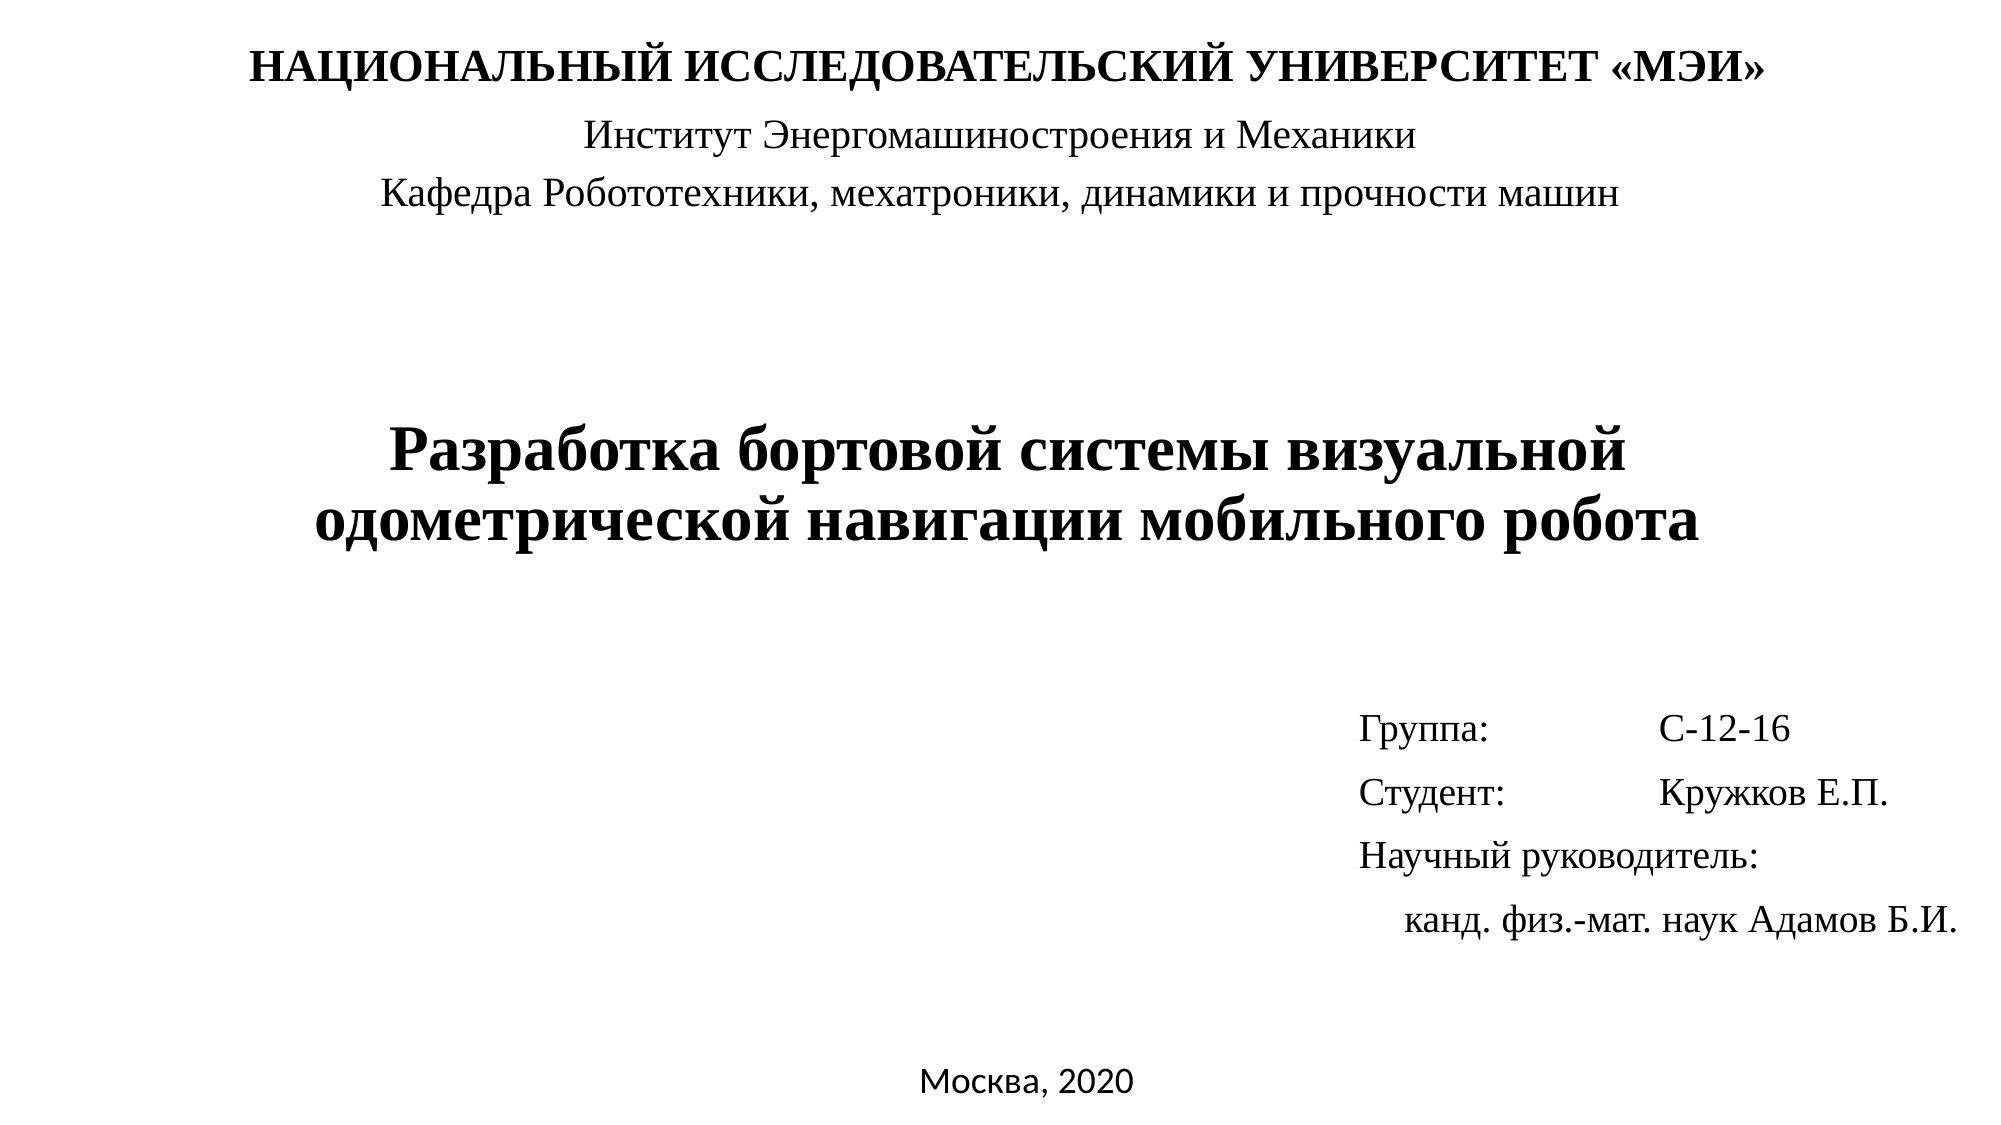

НАЦИОНАЛЬНЫЙ ИССЛЕДОВАТЕЛЬСКИЙ УНИВЕРСИТЕТ «МЭИ»
Институт Энергомашиностроения и Механики
Кафедра Робототехники, мехатроники, динамики и прочности машин
# Разработка бортовой системы визуальной одометрической навигации мобильного робота
Группа:		С-12-16
Студент:		Кружков Е.П.
Научный руководитель:
канд. физ.-мат. наук Адамов Б.И.
Москва, 2020